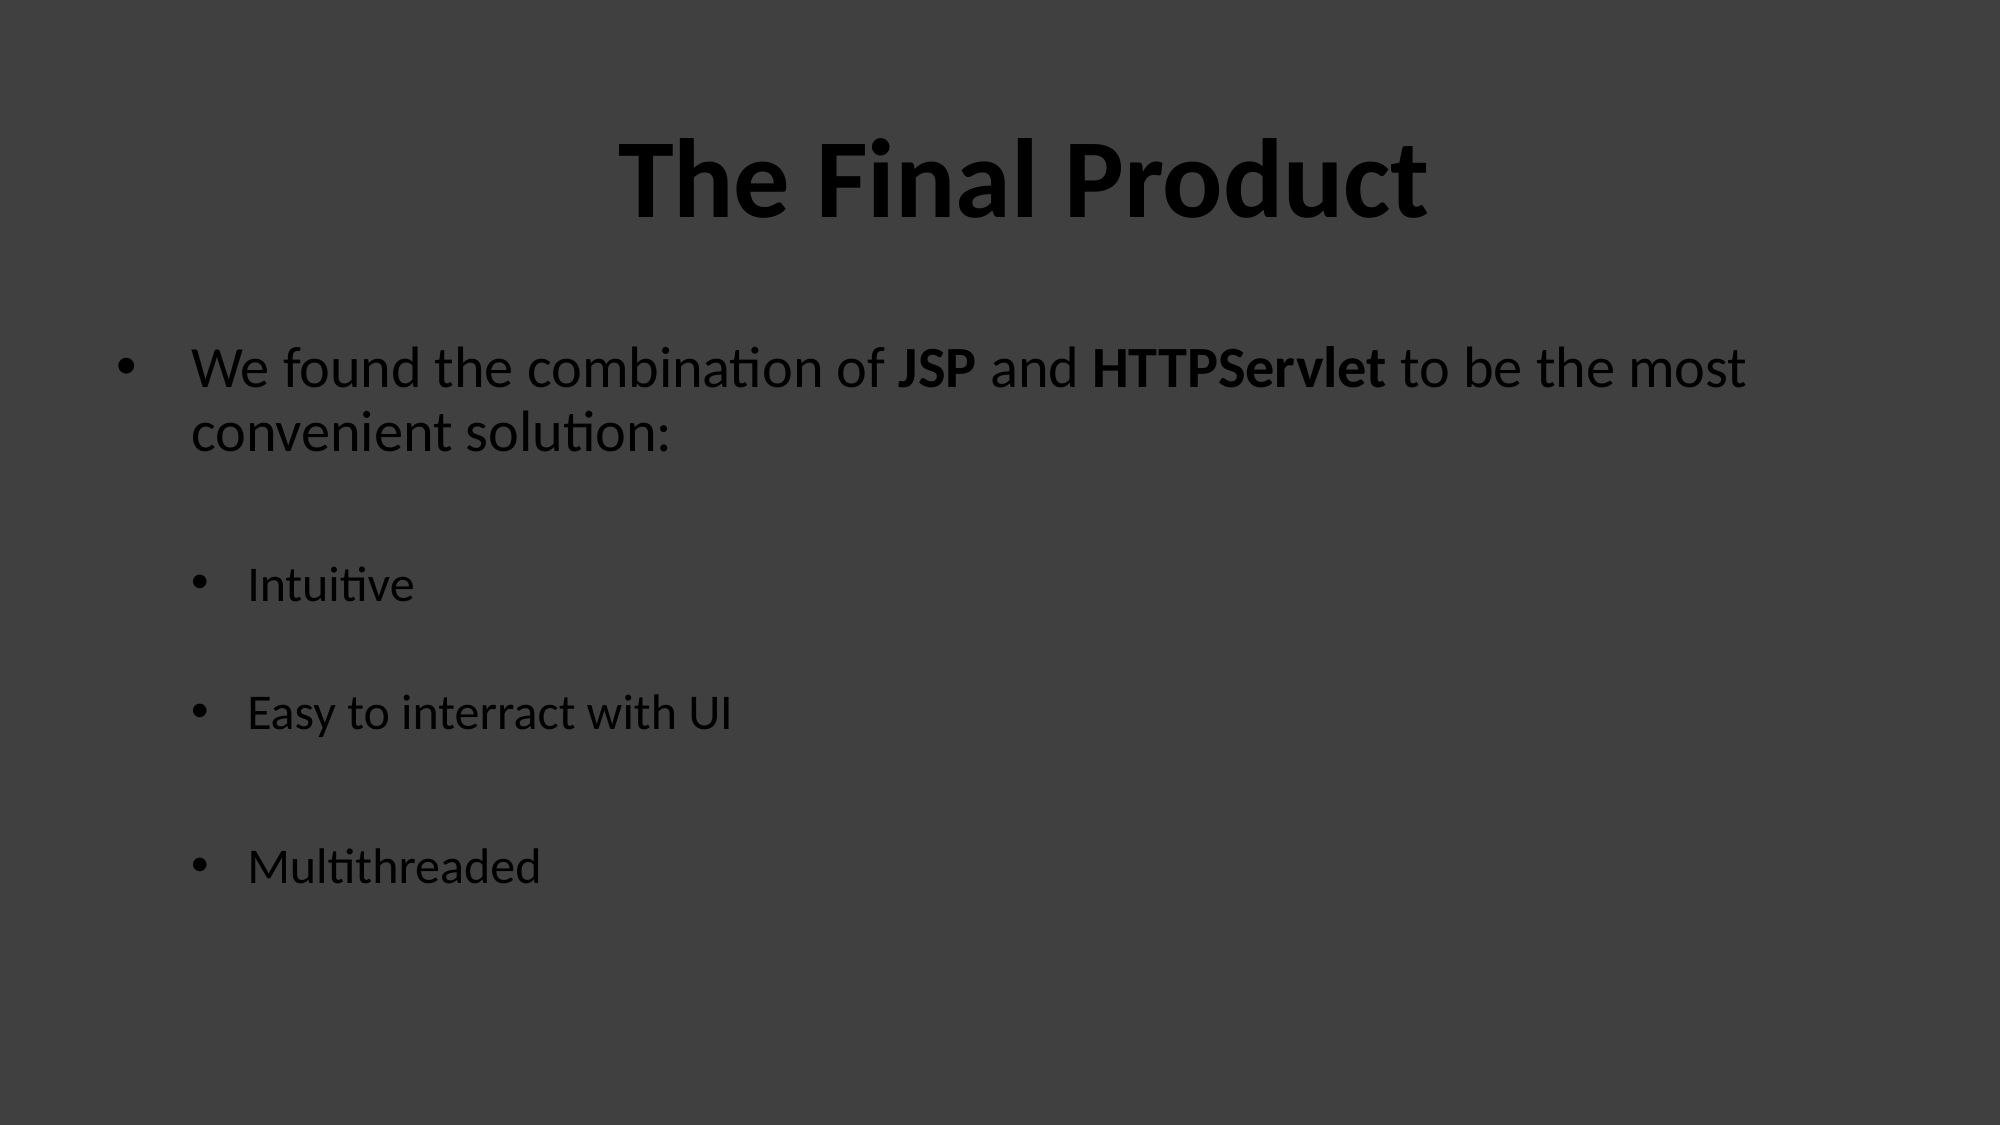

# The Final Product
We found the combination of JSP and HTTPServlet to be the most convenient solution:

Intuitive

Easy to interract with UI

Multithreaded